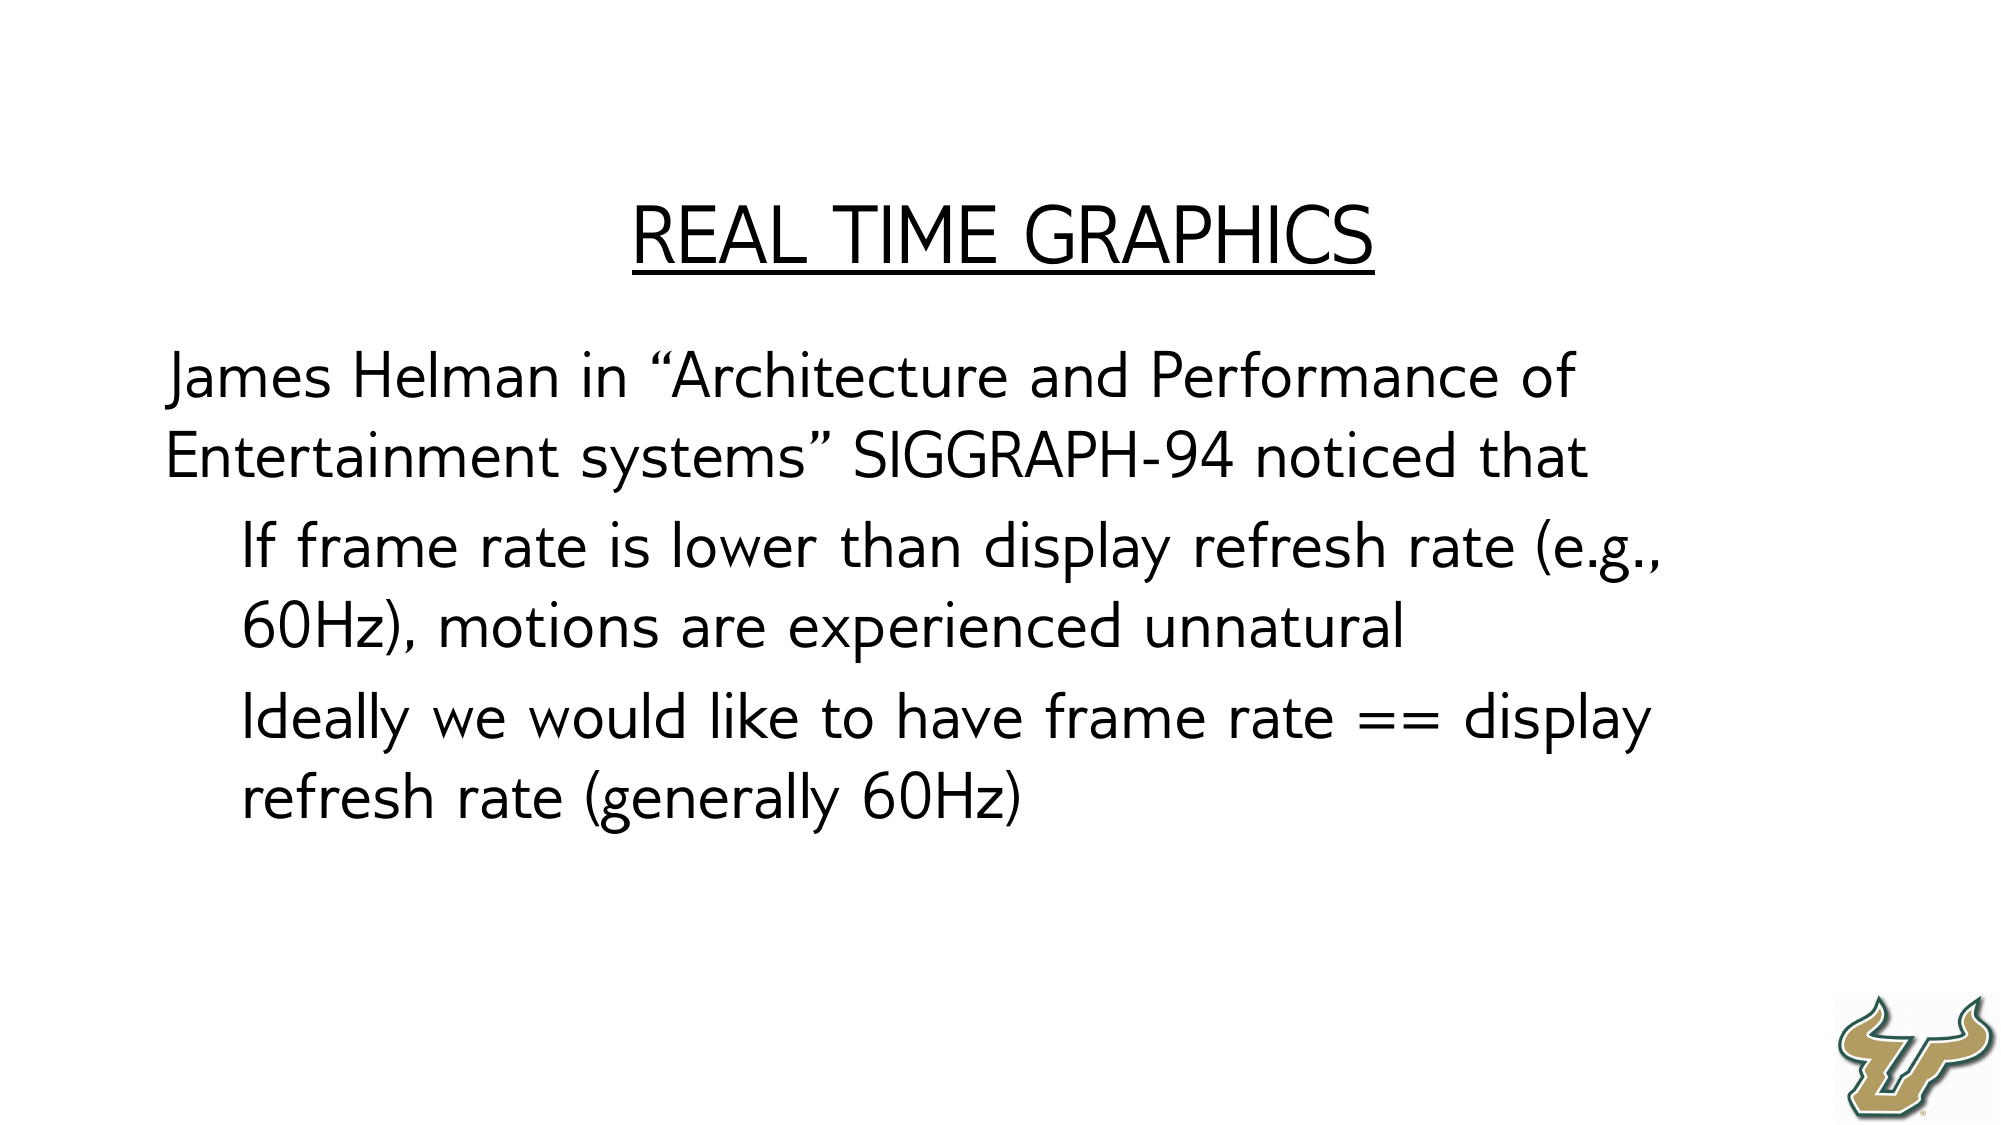

Real Time Graphics
James Helman in “Architecture and Performance of Entertainment systems” SIGGRAPH-94 noticed that
If frame rate is lower than display refresh rate (e.g., 60Hz), motions are experienced unnatural
Ideally we would like to have frame rate == display refresh rate (generally 60Hz)